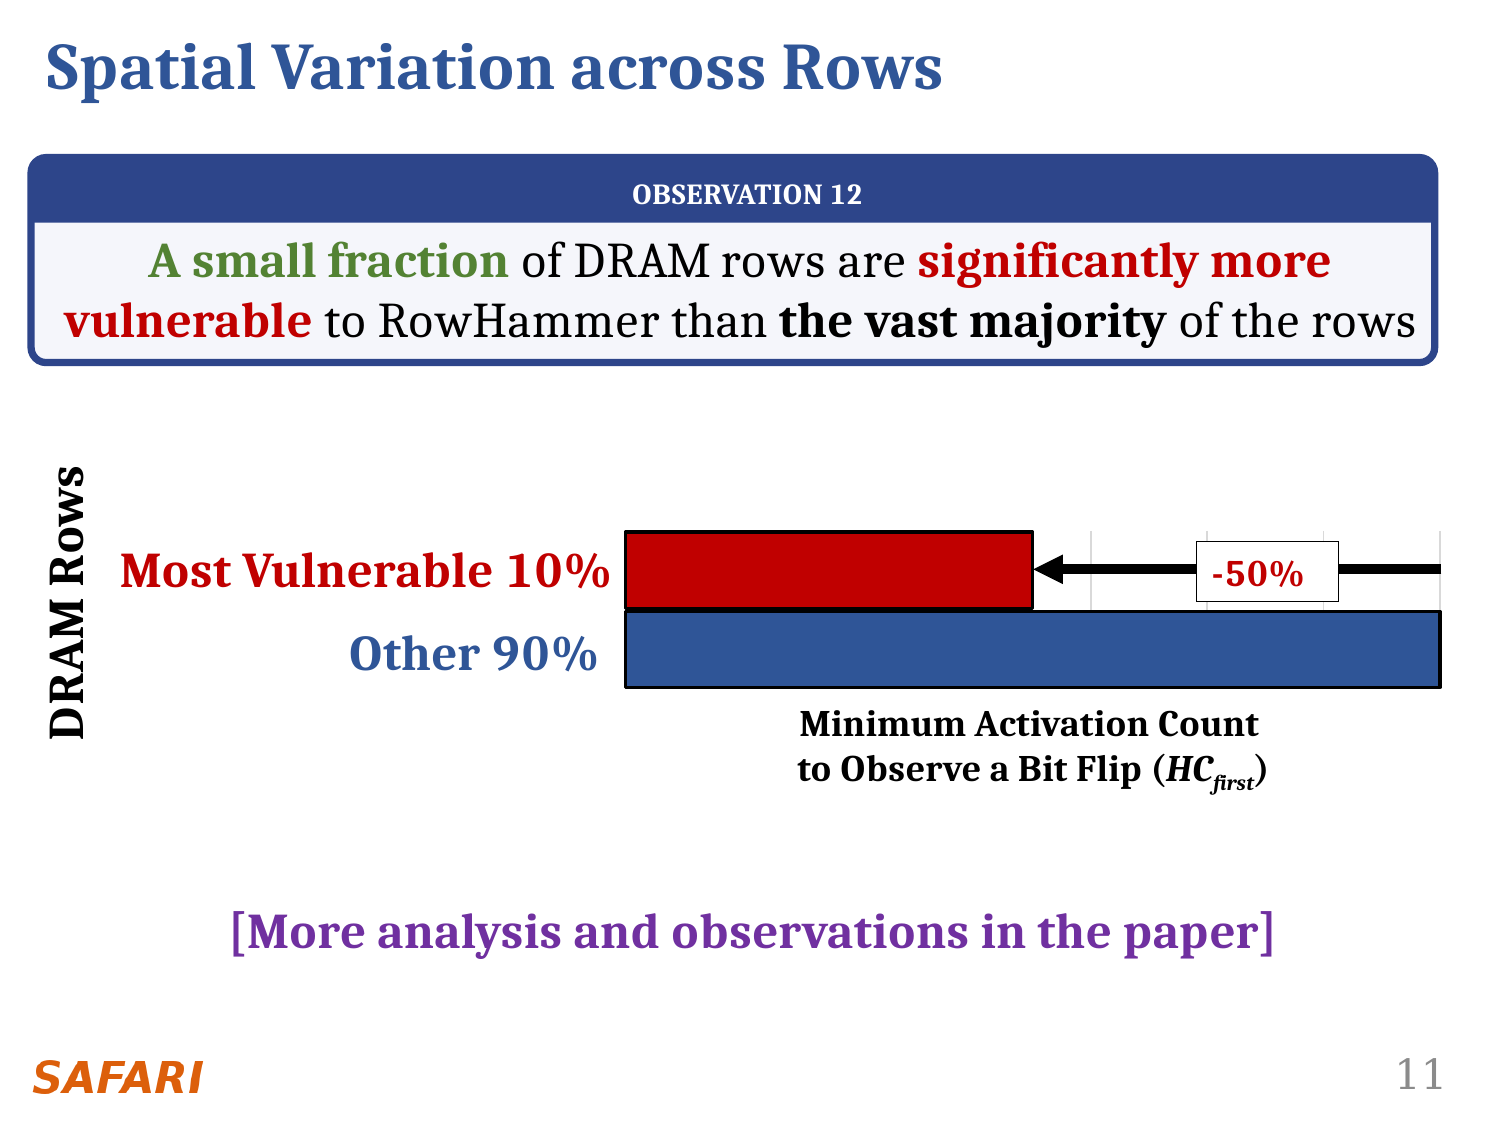

# Spatial Variation across Rows

OBSERVATION 12
A small fraction of DRAM rows are significantly more vulnerable to RowHammer than the vast majority of the rows

### Chart

| Category | 2014 | 2020 |
|---|---|---|
| The Min. ACT Count to Observe Bit Flips | 140.0 | 70.0 |
Most Vulnerable 10%
Other 90%
DRAM Rows
Minimum Activation Count
to Observe a Bit Flip (HCfirst)
-50%
[More analysis and observations in the paper]